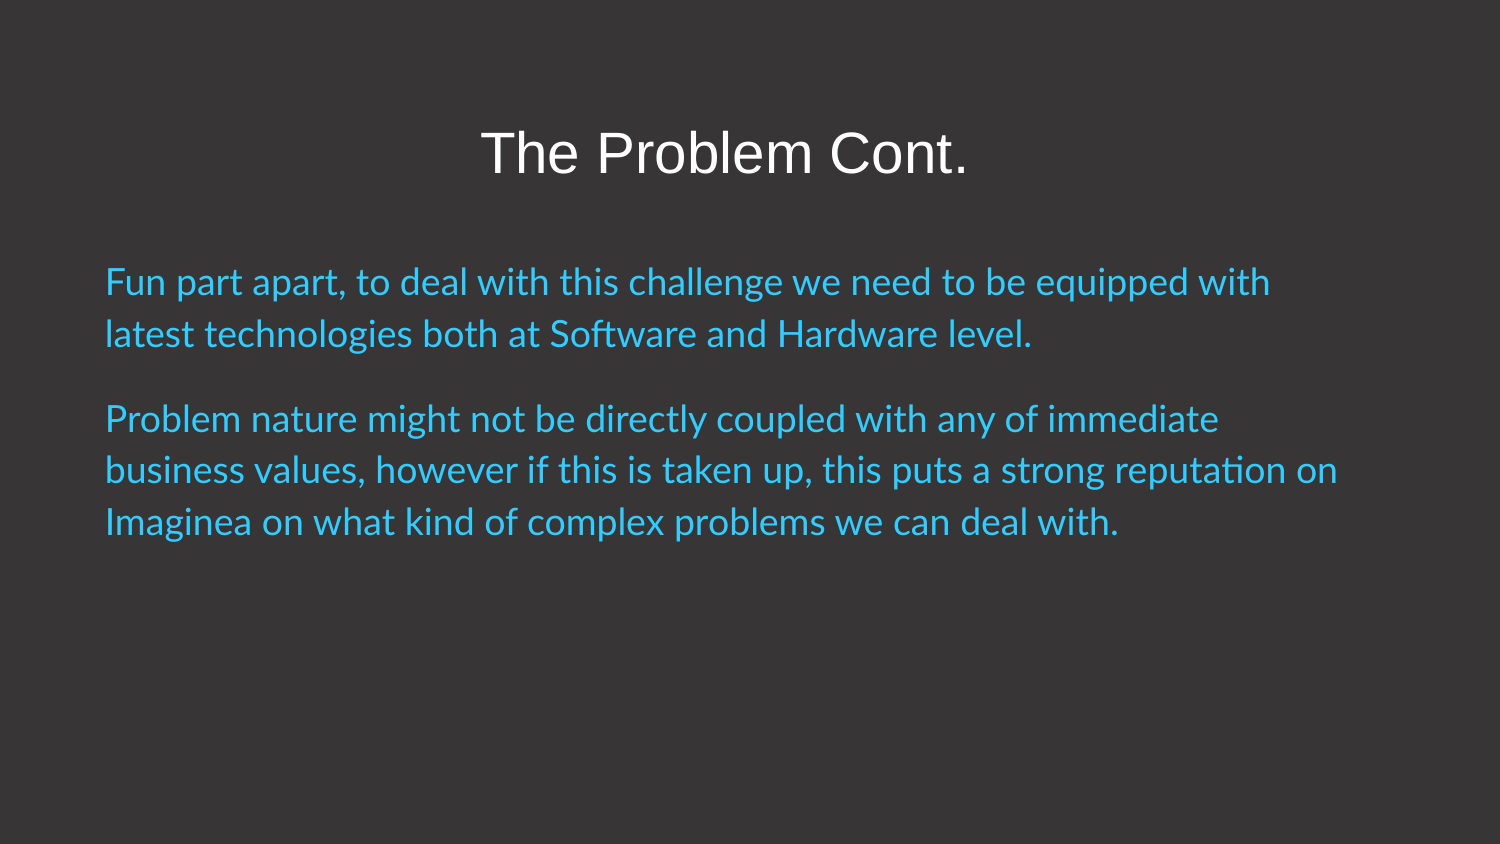

# The Problem Cont.
Fun part apart, to deal with this challenge we need to be equipped with latest technologies both at Software and Hardware level.
Problem nature might not be directly coupled with any of immediate business values, however if this is taken up, this puts a strong reputation on Imaginea on what kind of complex problems we can deal with.